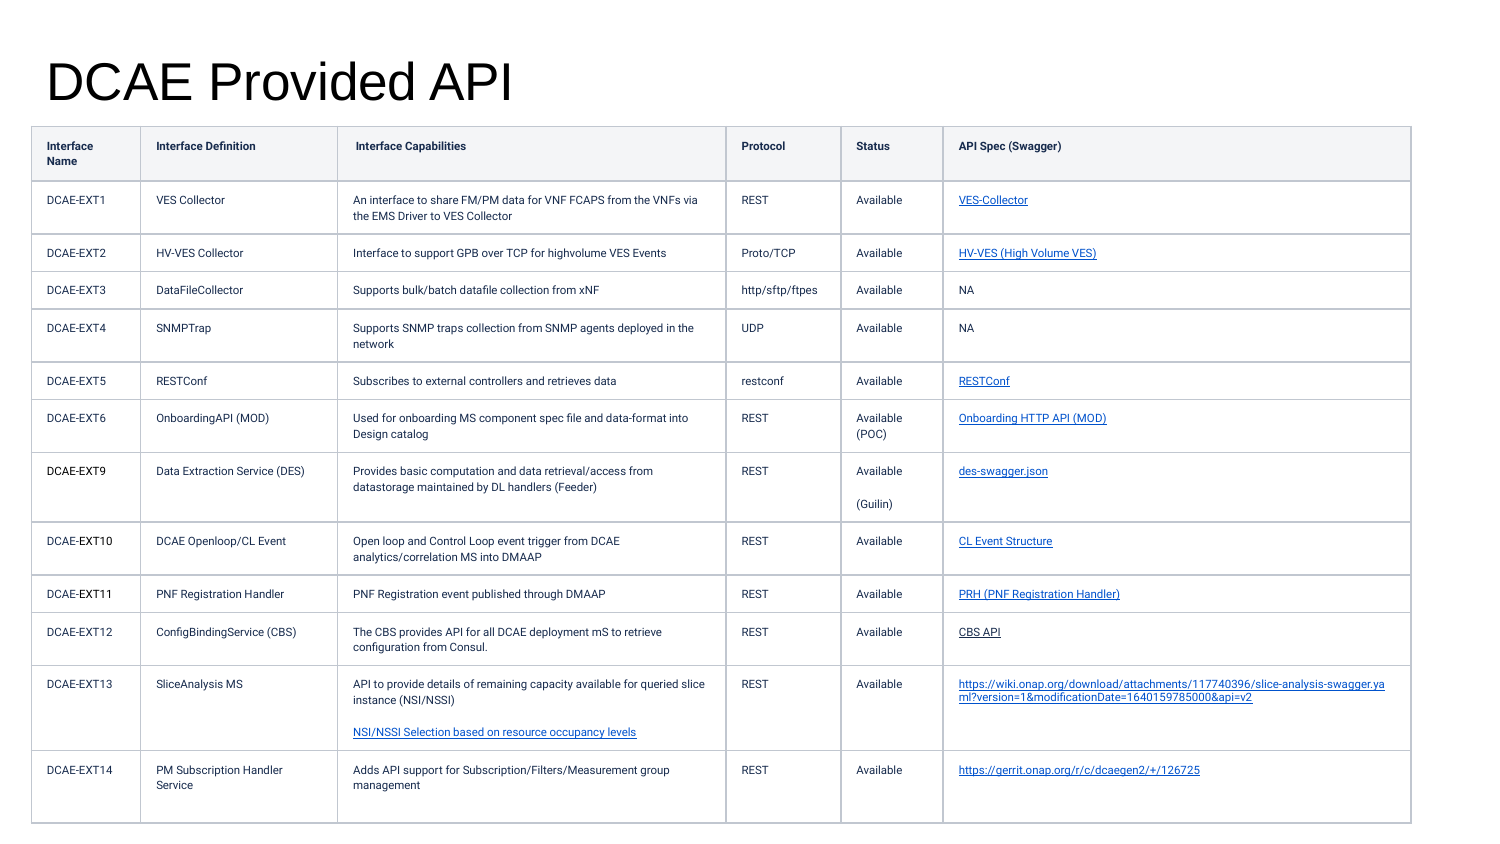

# DCAE Provided API
| Interface Name | Interface Definition | Interface Capabilities | Protocol | Status | API Spec (Swagger) |
| --- | --- | --- | --- | --- | --- |
| DCAE-EXT1 | VES Collector | An interface to share FM/PM data for VNF FCAPS from the VNFs via the EMS Driver to VES Collector | REST | Available | VES-Collector |
| DCAE-EXT2 | HV-VES Collector | Interface to support GPB over TCP for highvolume VES Events | Proto/TCP | Available | HV-VES (High Volume VES) |
| DCAE-EXT3 | DataFileCollector | Supports bulk/batch datafile collection from xNF | http/sftp/ftpes | Available | NA |
| DCAE-EXT4 | SNMPTrap | Supports SNMP traps collection from SNMP agents deployed in the network | UDP | Available | NA |
| DCAE-EXT5 | RESTConf | Subscribes to external controllers and retrieves data | restconf | Available | RESTConf |
| DCAE-EXT6 | OnboardingAPI (MOD) | Used for onboarding MS component spec file and data-format into Design catalog | REST | Available (POC) | Onboarding HTTP API (MOD) |
| DCAE-EXT9 | Data Extraction Service (DES) | Provides basic computation and data retrieval/access from datastorage maintained by DL handlers (Feeder) | REST | Available (Guilin) | des-swagger.json |
| DCAE-EXT10 | DCAE Openloop/CL Event | Open loop and Control Loop event trigger from DCAE analytics/correlation MS into DMAAP | REST | Available | CL Event Structure |
| DCAE-EXT11 | PNF Registration Handler | PNF Registration event published through DMAAP | REST | Available | PRH (PNF Registration Handler) |
| DCAE-EXT12 | ConfigBindingService (CBS) | The CBS provides API for all DCAE deployment mS to retrieve configuration from Consul. | REST | Available | CBS API |
| DCAE-EXT13 | SliceAnalysis MS | API to provide details of remaining capacity available for queried slice instance (NSI/NSSI) NSI/NSSI Selection based on resource occupancy levels | REST | Available | https://wiki.onap.org/download/attachments/117740396/slice-analysis-swagger.yaml?version=1&modificationDate=1640159785000&api=v2 |
| DCAE-EXT14 | PM Subscription Handler Service | Adds API support for Subscription/Filters/Measurement group management | REST | Available | https://gerrit.onap.org/r/c/dcaegen2/+/126725 |